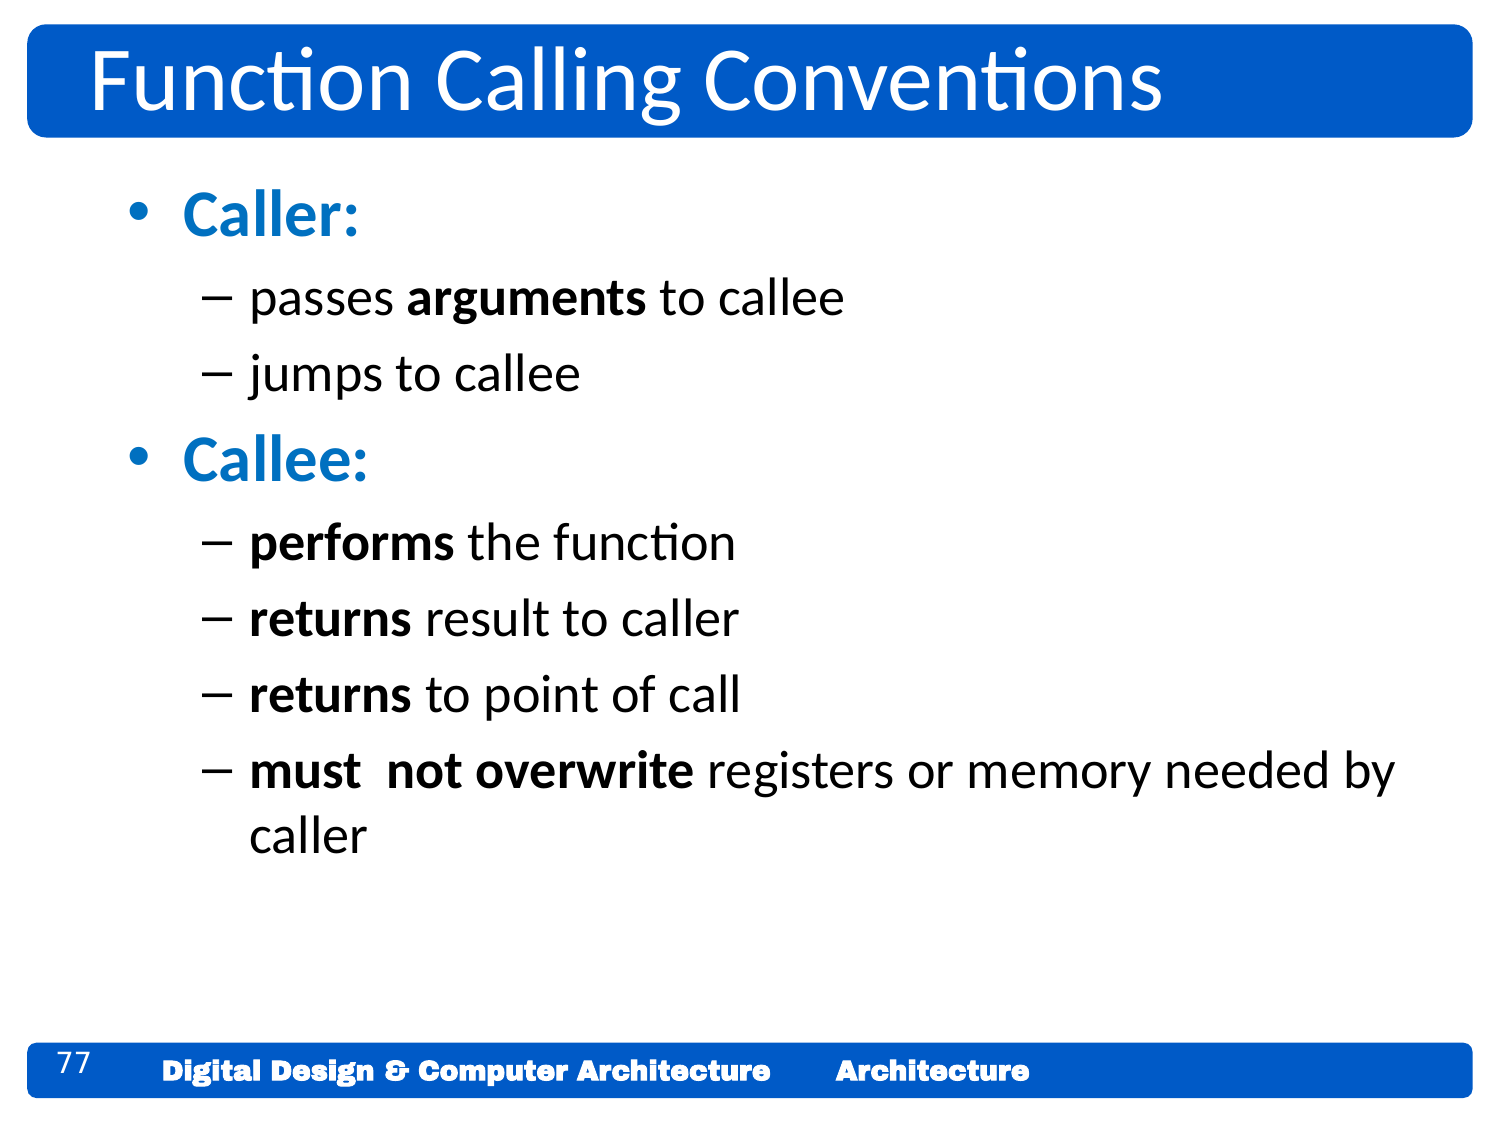

Function Calling Conventions
Caller:
passes arguments to callee
jumps to callee
Callee:
performs the function
returns result to caller
returns to point of call
must  not overwrite registers or memory needed by caller
77